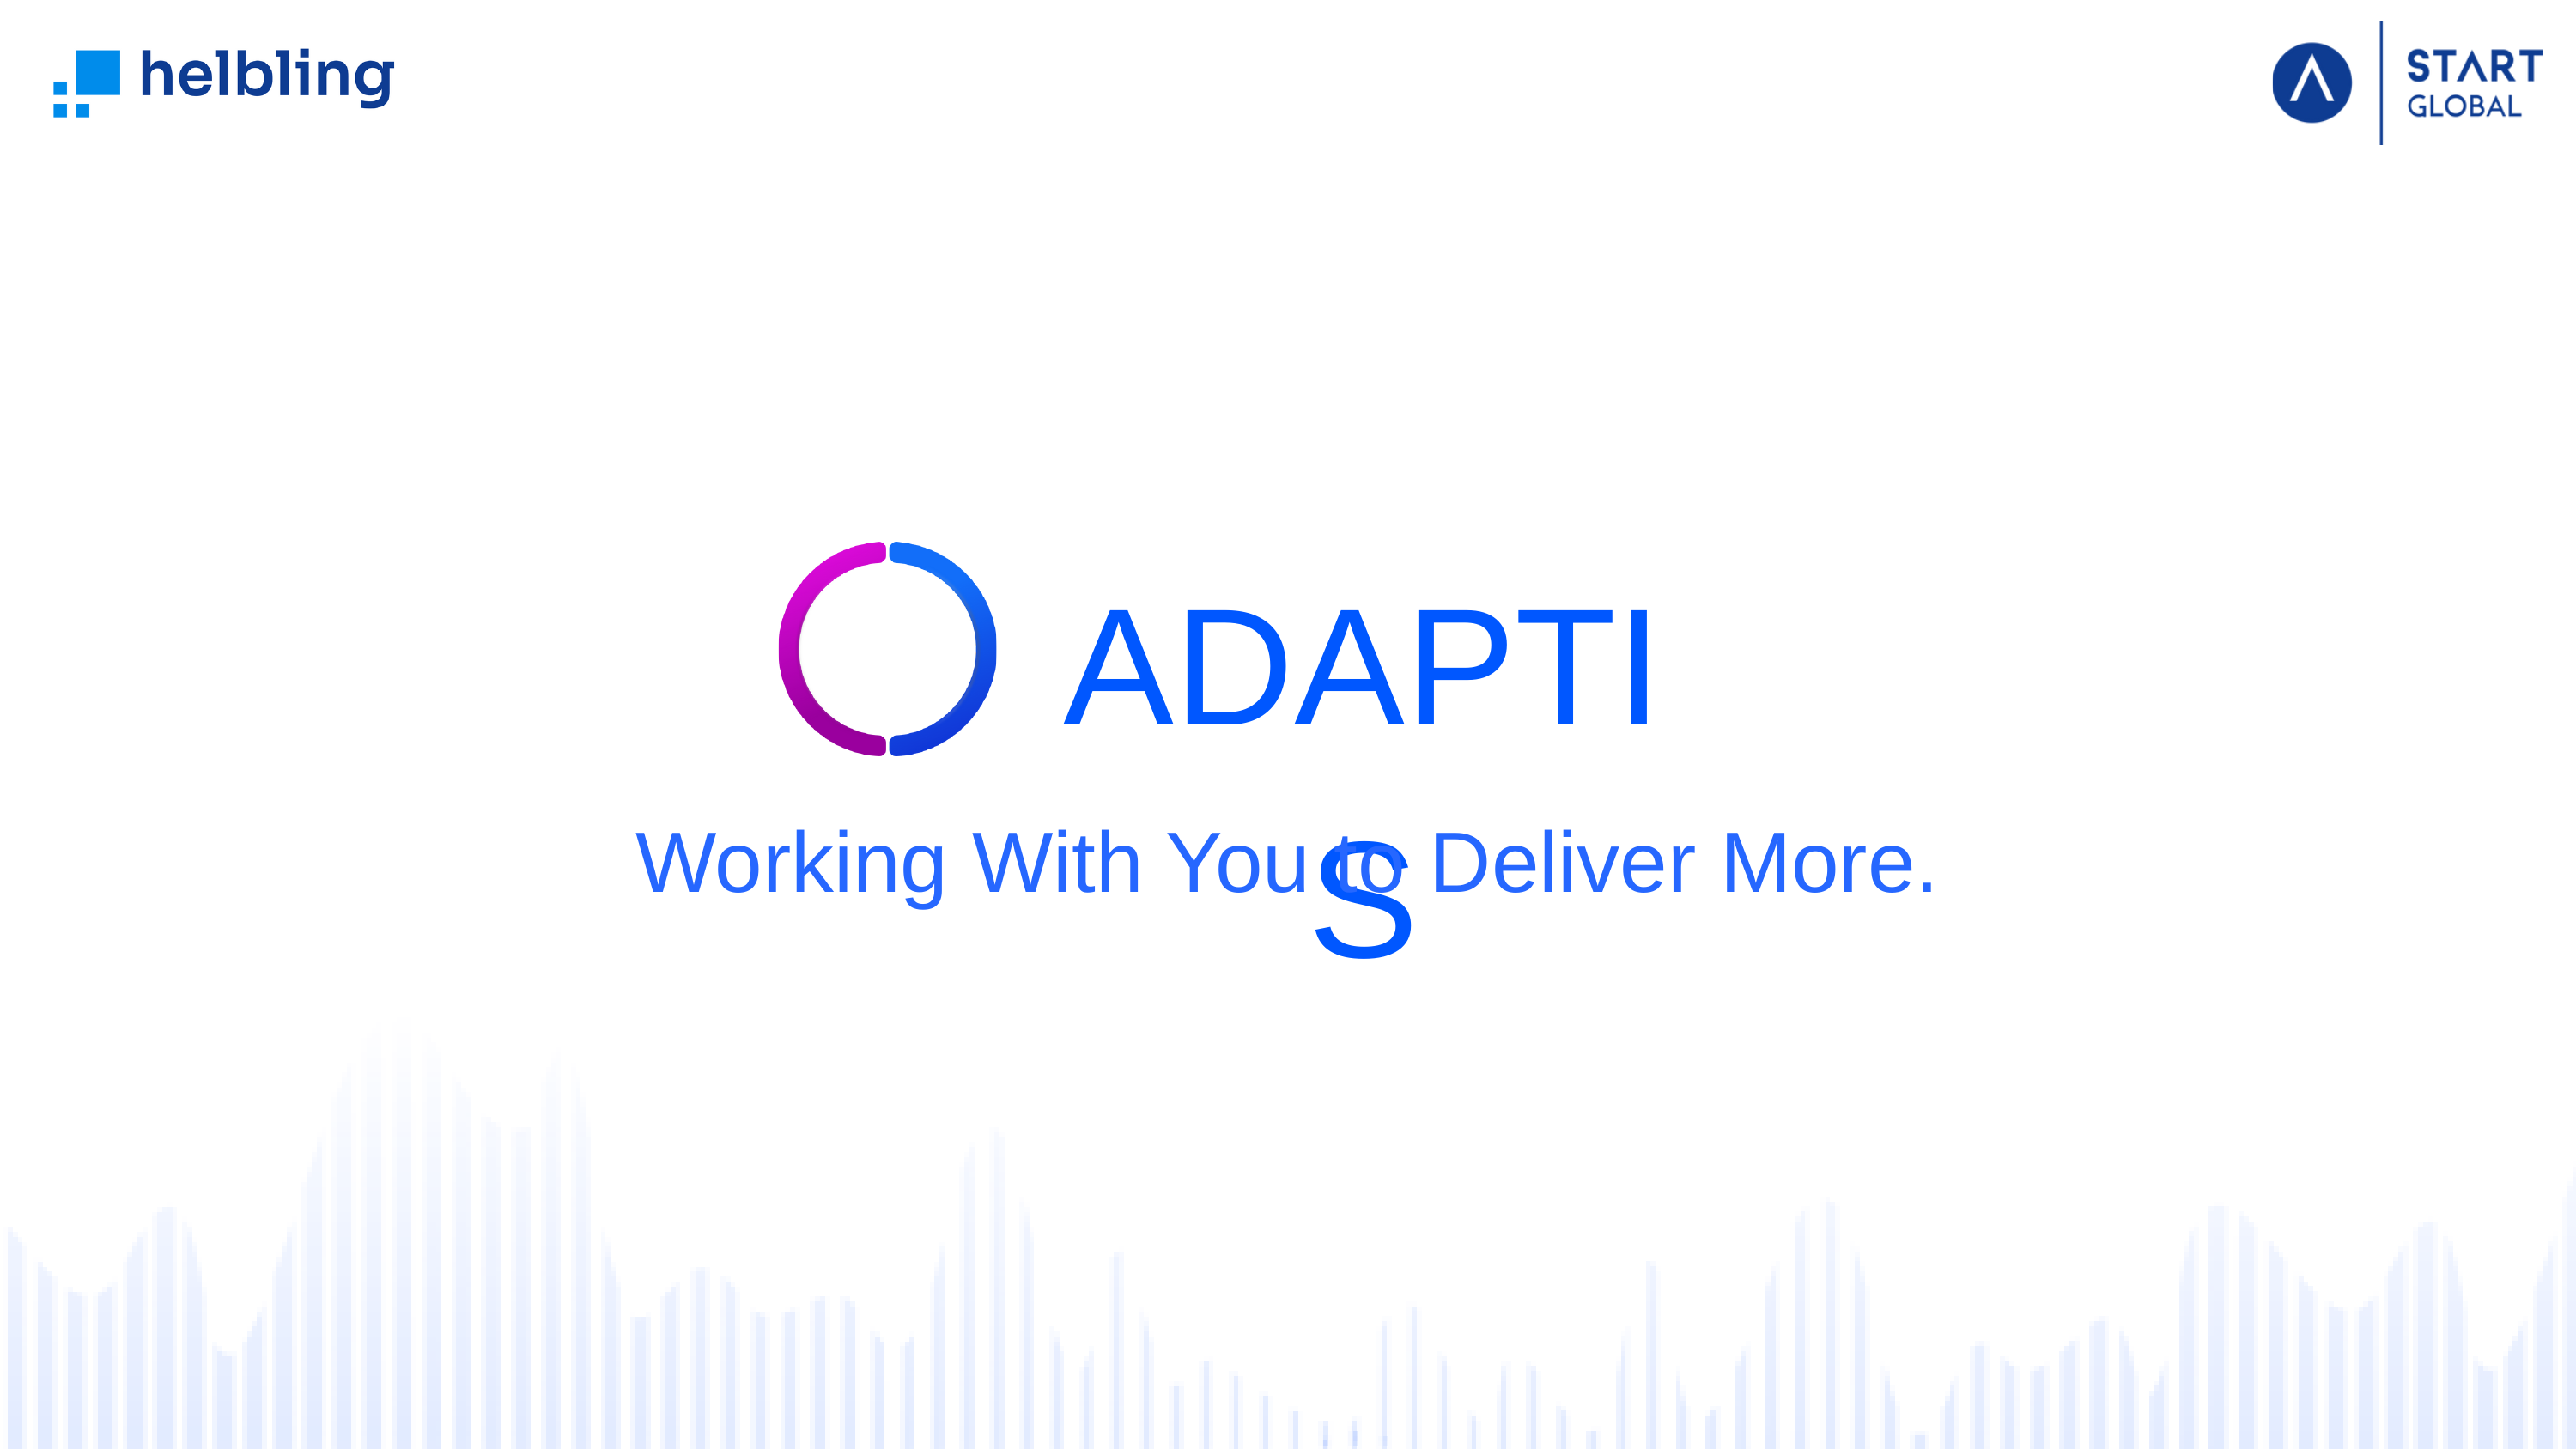

ADAPTIS

Working With You to Deliver More.